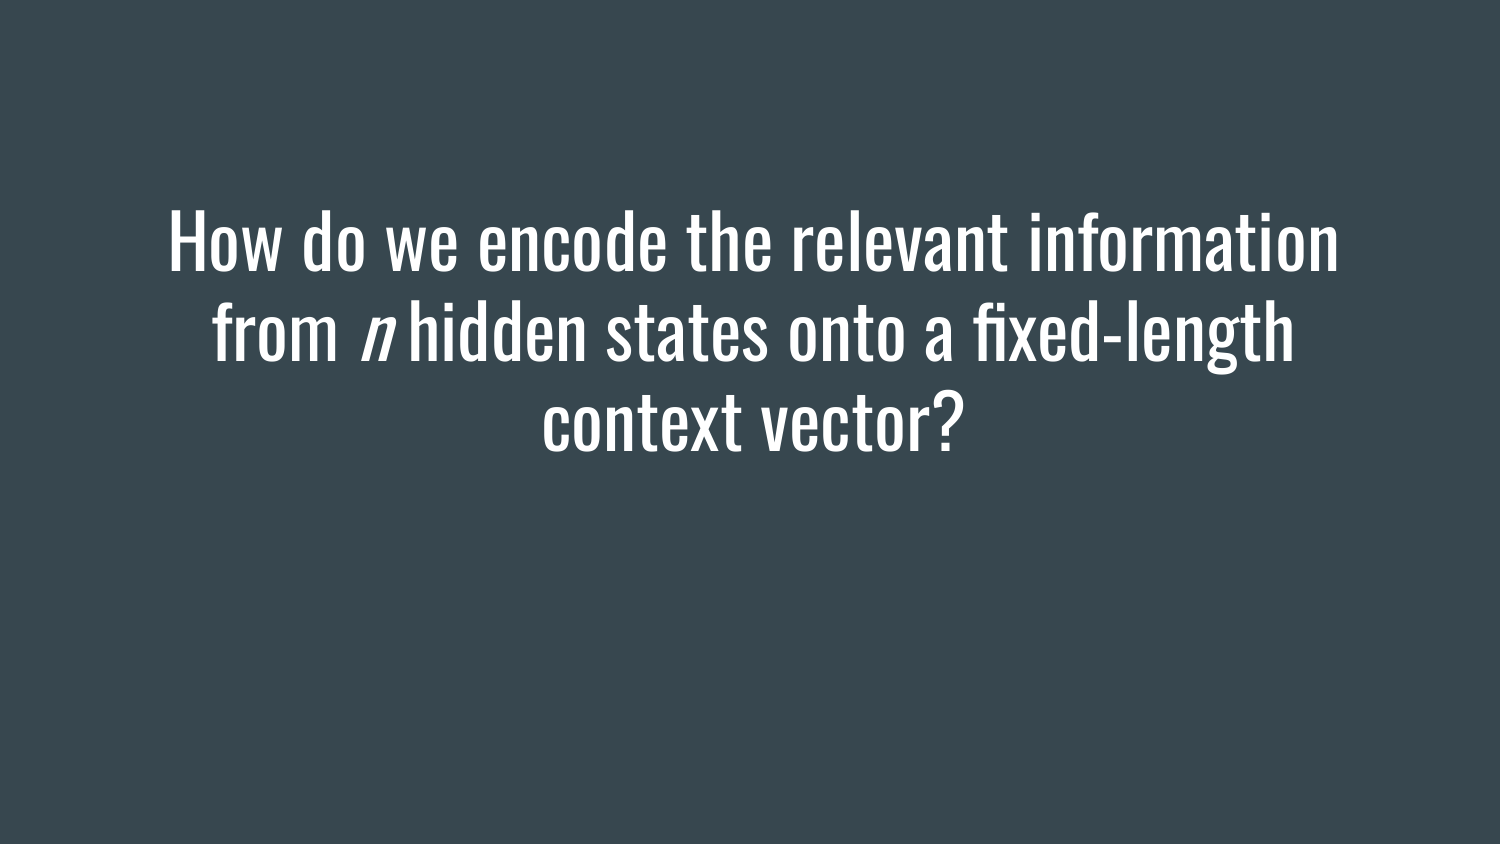

# How do we encode the relevant information from n hidden states onto a fixed-length context vector?